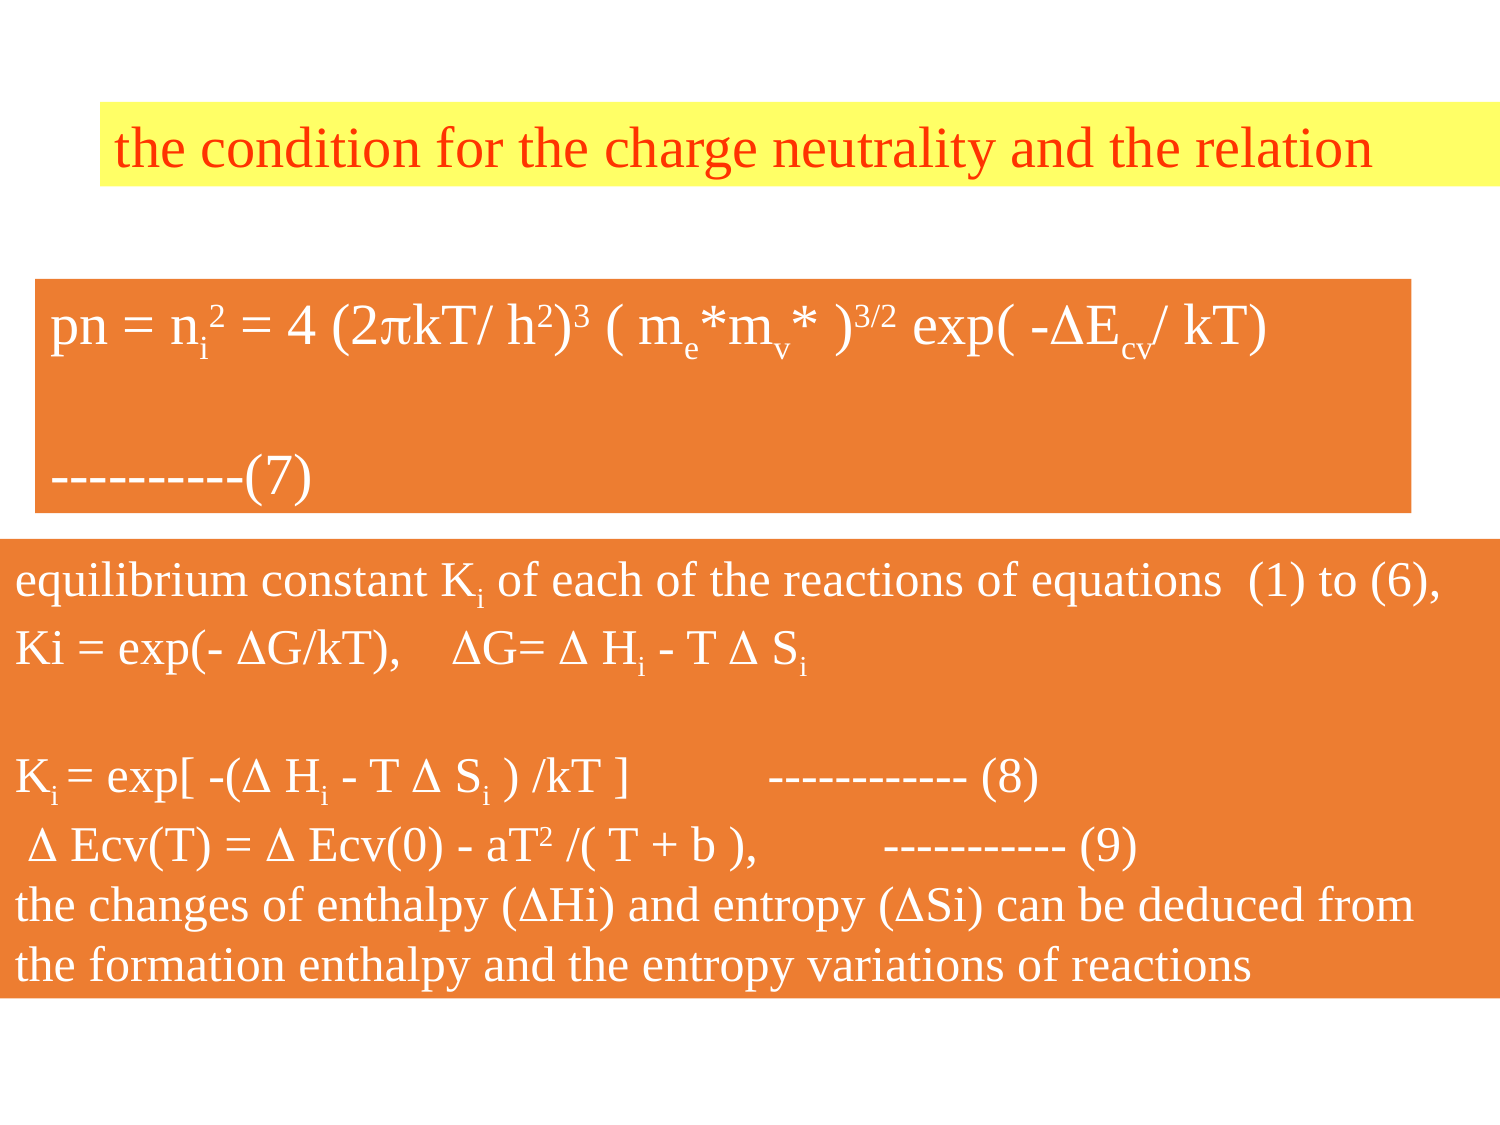

the condition for the charge neutrality and the relation
pn = ni2 = 4 (2πkT/ h2)3 ( me*mv* )3/2 exp( -ΔEcv/ kT)

----------(7)
equilibrium constant Ki of each of the reactions of equations  (1) to (6),
Ki = exp(- ΔG/kT),    ΔG= Δ Hi - T Δ Si

Ki = exp[ -(Δ Hi - T Δ Si ) /kT ]           ------------ (8)
 Δ Ecv(T) = Δ Ecv(0) - aT2 /( T + b ),          ----------- (9)
the changes of enthalpy (ΔHi) and entropy (ΔSi) can be deduced from the formation enthalpy and the entropy variations of reactions
6